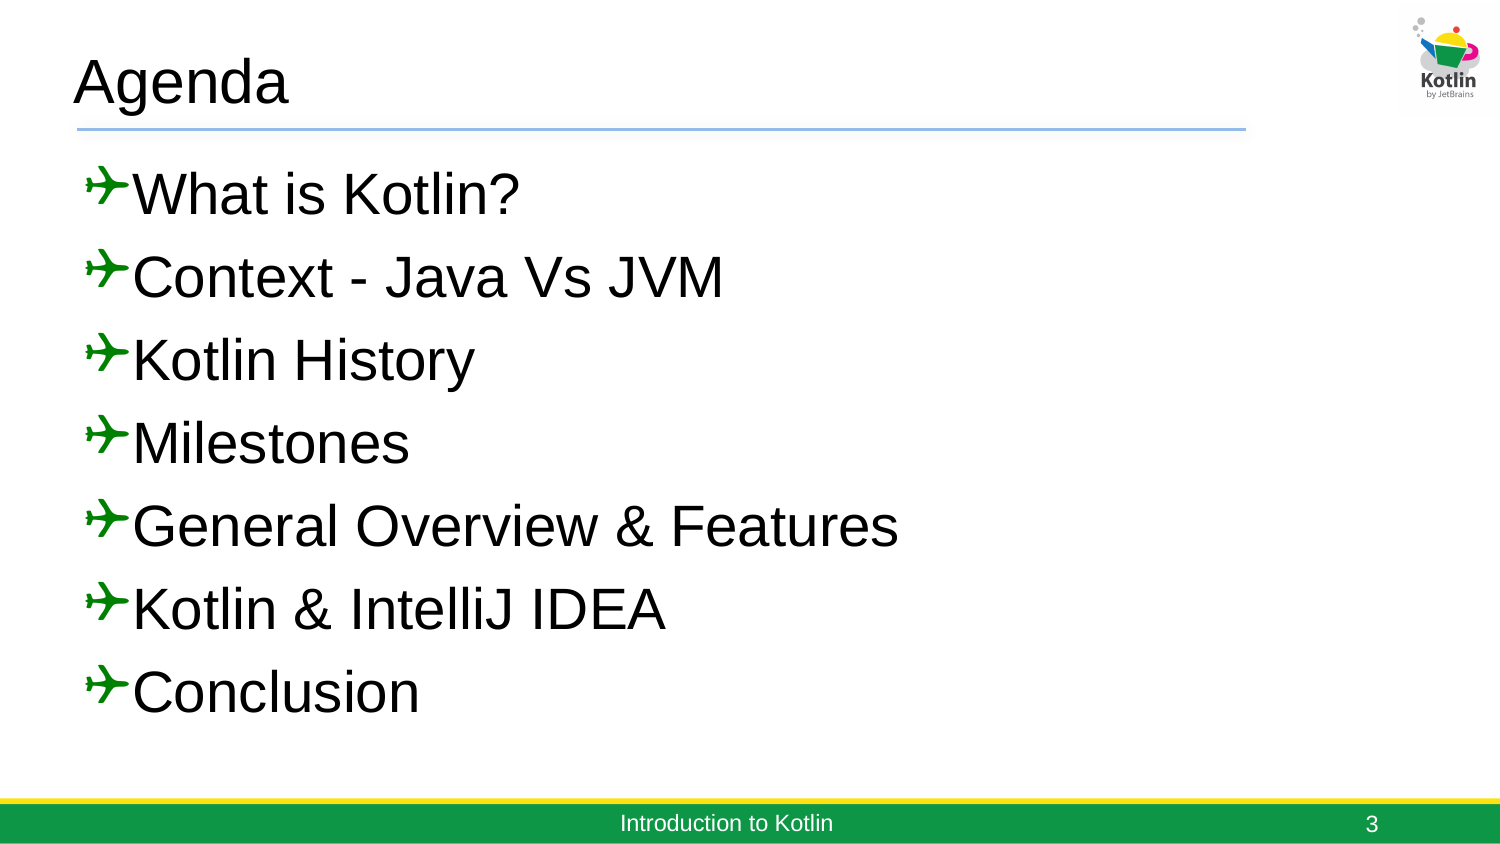

# Agenda
What is Kotlin?
Context - Java Vs JVM
Kotlin History
Milestones
General Overview & Features
Kotlin & IntelliJ IDEA
Conclusion
3
Introduction to Kotlin